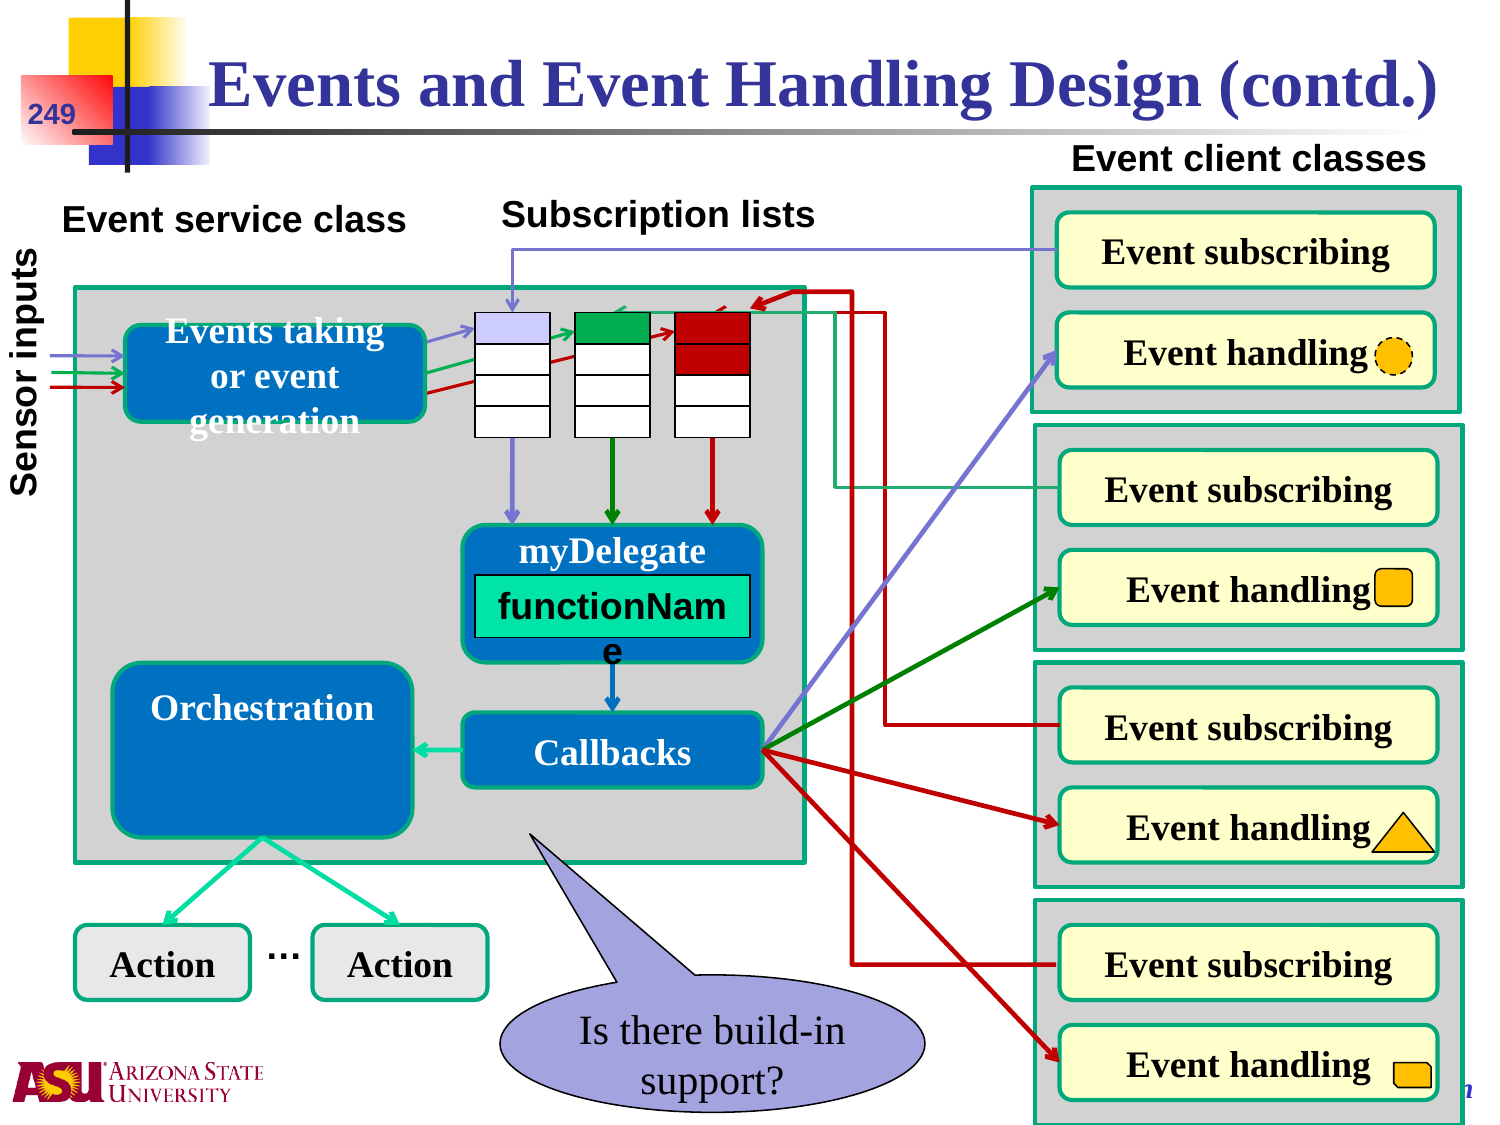

# Events and Event Handling Design (contd.)
249
Event client classes
Subscription lists
Event service class

Event subscribing

Event handling
Events taking or event generation

Sensor inputs

Event subscribing
myDelegate

Event handling

functionName

Orchestration

Event subscribing
Callbacks
Event handling

…
Action
Action
Event subscribing
Is there build-in support?
Event handling